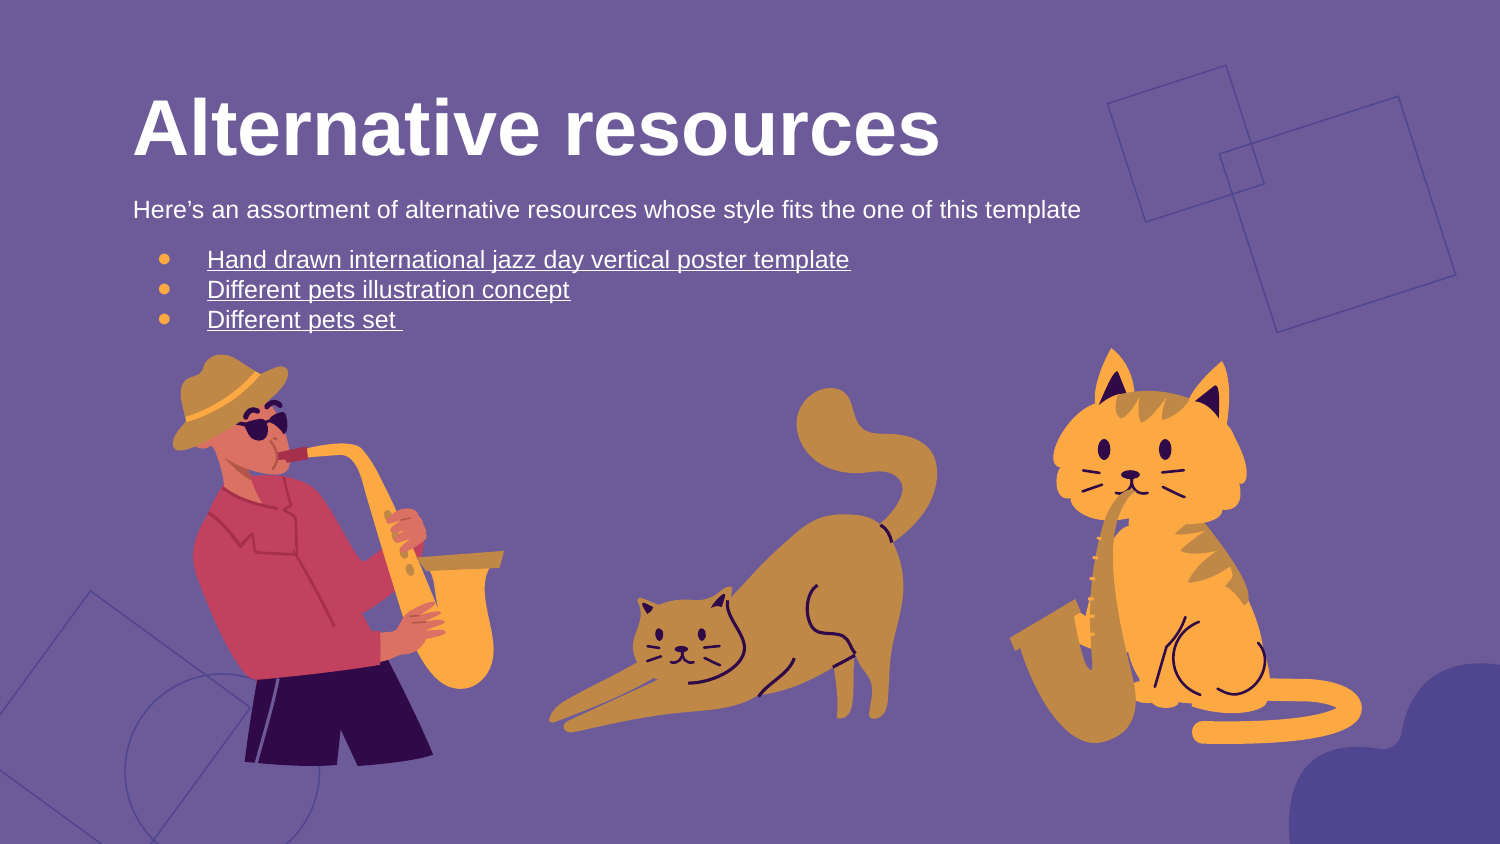

# Alternative resources
Here’s an assortment of alternative resources whose style fits the one of this template
Hand drawn international jazz day vertical poster template
Different pets illustration concept
Different pets set